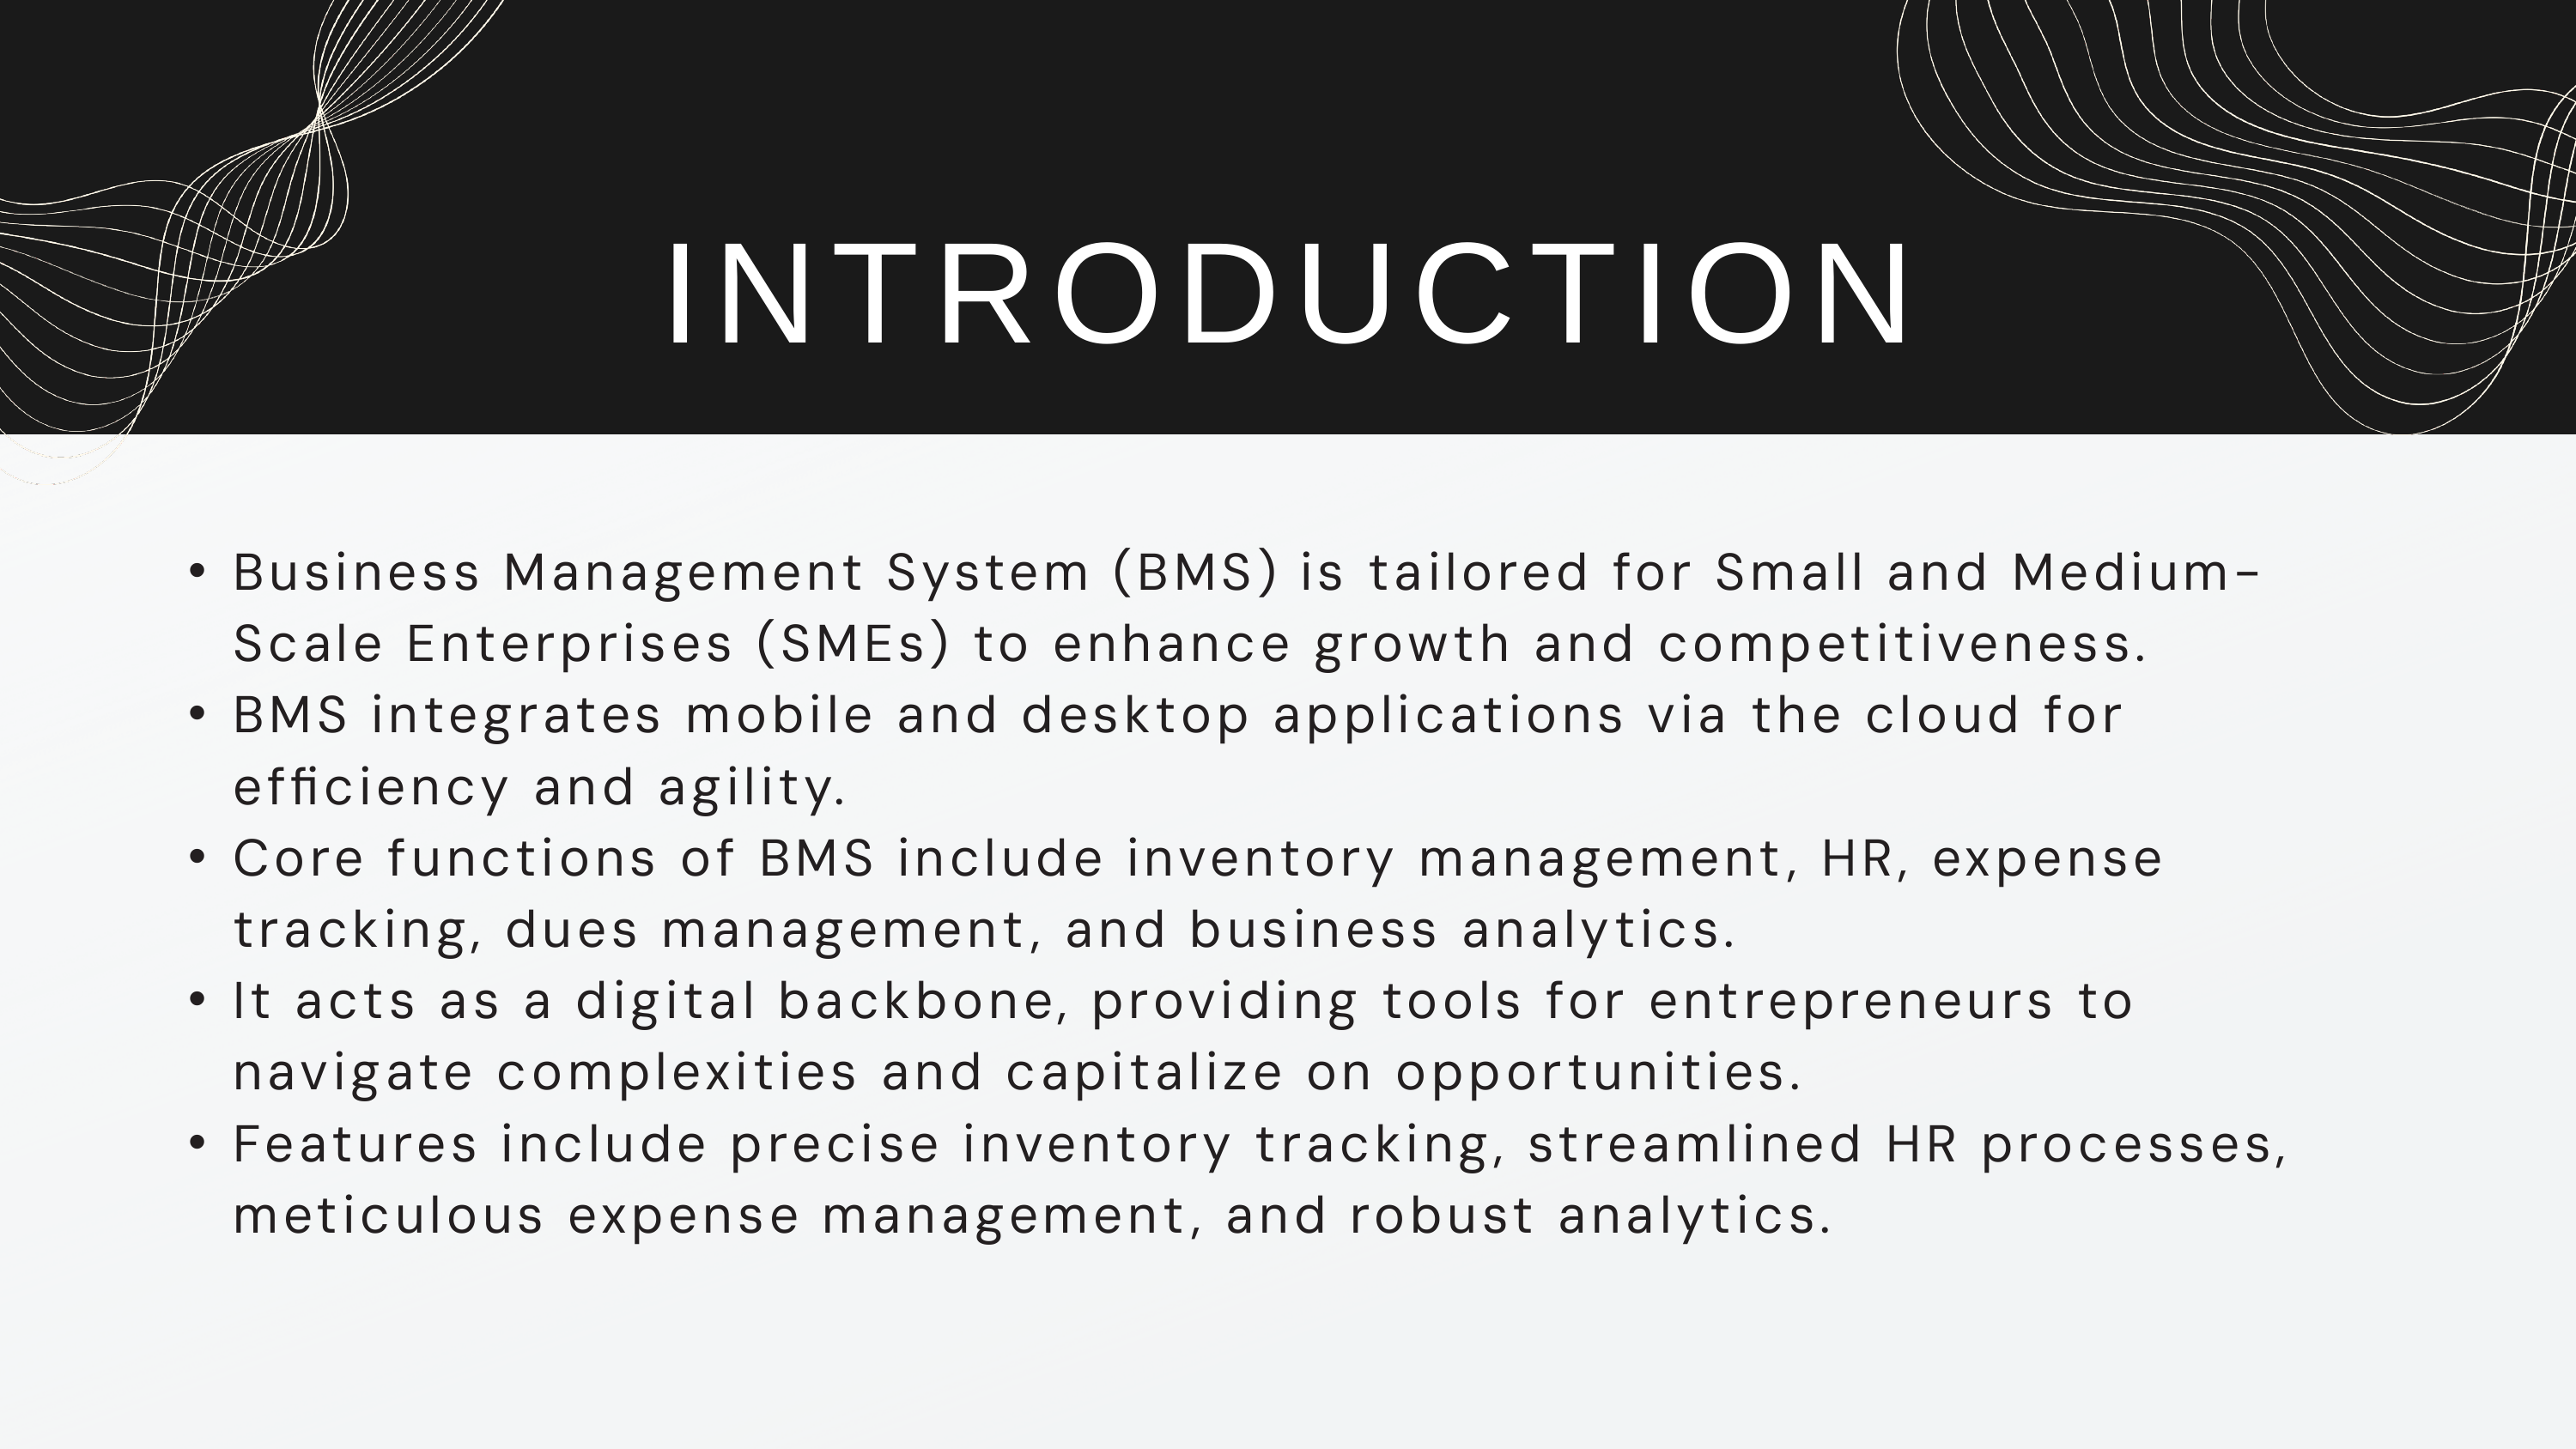

INTRODUCTION
Business Management System (BMS) is tailored for Small and Medium-Scale Enterprises (SMEs) to enhance growth and competitiveness.
BMS integrates mobile and desktop applications via the cloud for efficiency and agility.
Core functions of BMS include inventory management, HR, expense tracking, dues management, and business analytics.
It acts as a digital backbone, providing tools for entrepreneurs to navigate complexities and capitalize on opportunities.
Features include precise inventory tracking, streamlined HR processes, meticulous expense management, and robust analytics.